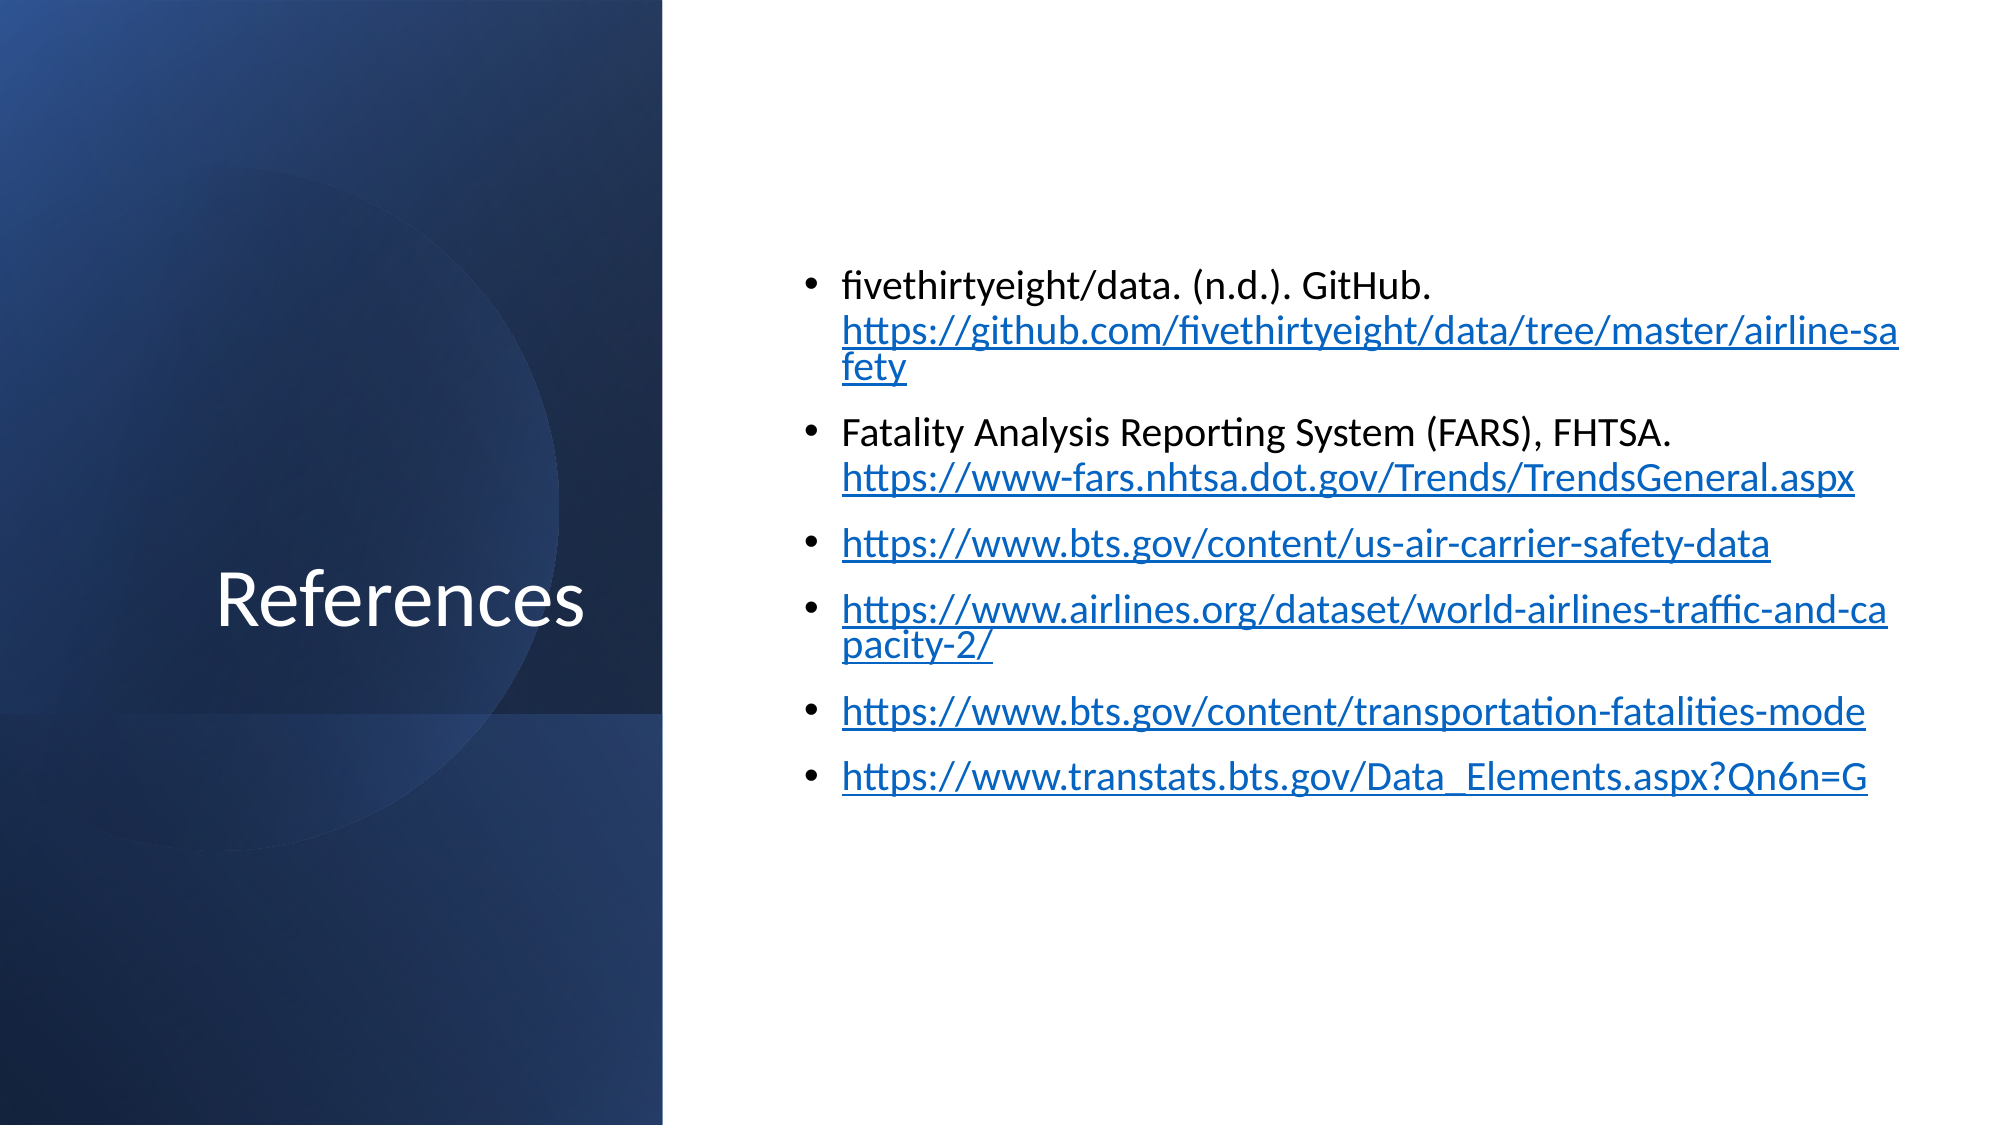

# References
fivethirtyeight/data. (n.d.). GitHub. https://github.com/fivethirtyeight/data/tree/master/airline-safety
Fatality Analysis Reporting System (FARS), FHTSA. https://www-fars.nhtsa.dot.gov/Trends/TrendsGeneral.aspx
https://www.bts.gov/content/us-air-carrier-safety-data
https://www.airlines.org/dataset/world-airlines-traffic-and-capacity-2/
https://www.bts.gov/content/transportation-fatalities-mode
https://www.transtats.bts.gov/Data_Elements.aspx?Qn6n=G